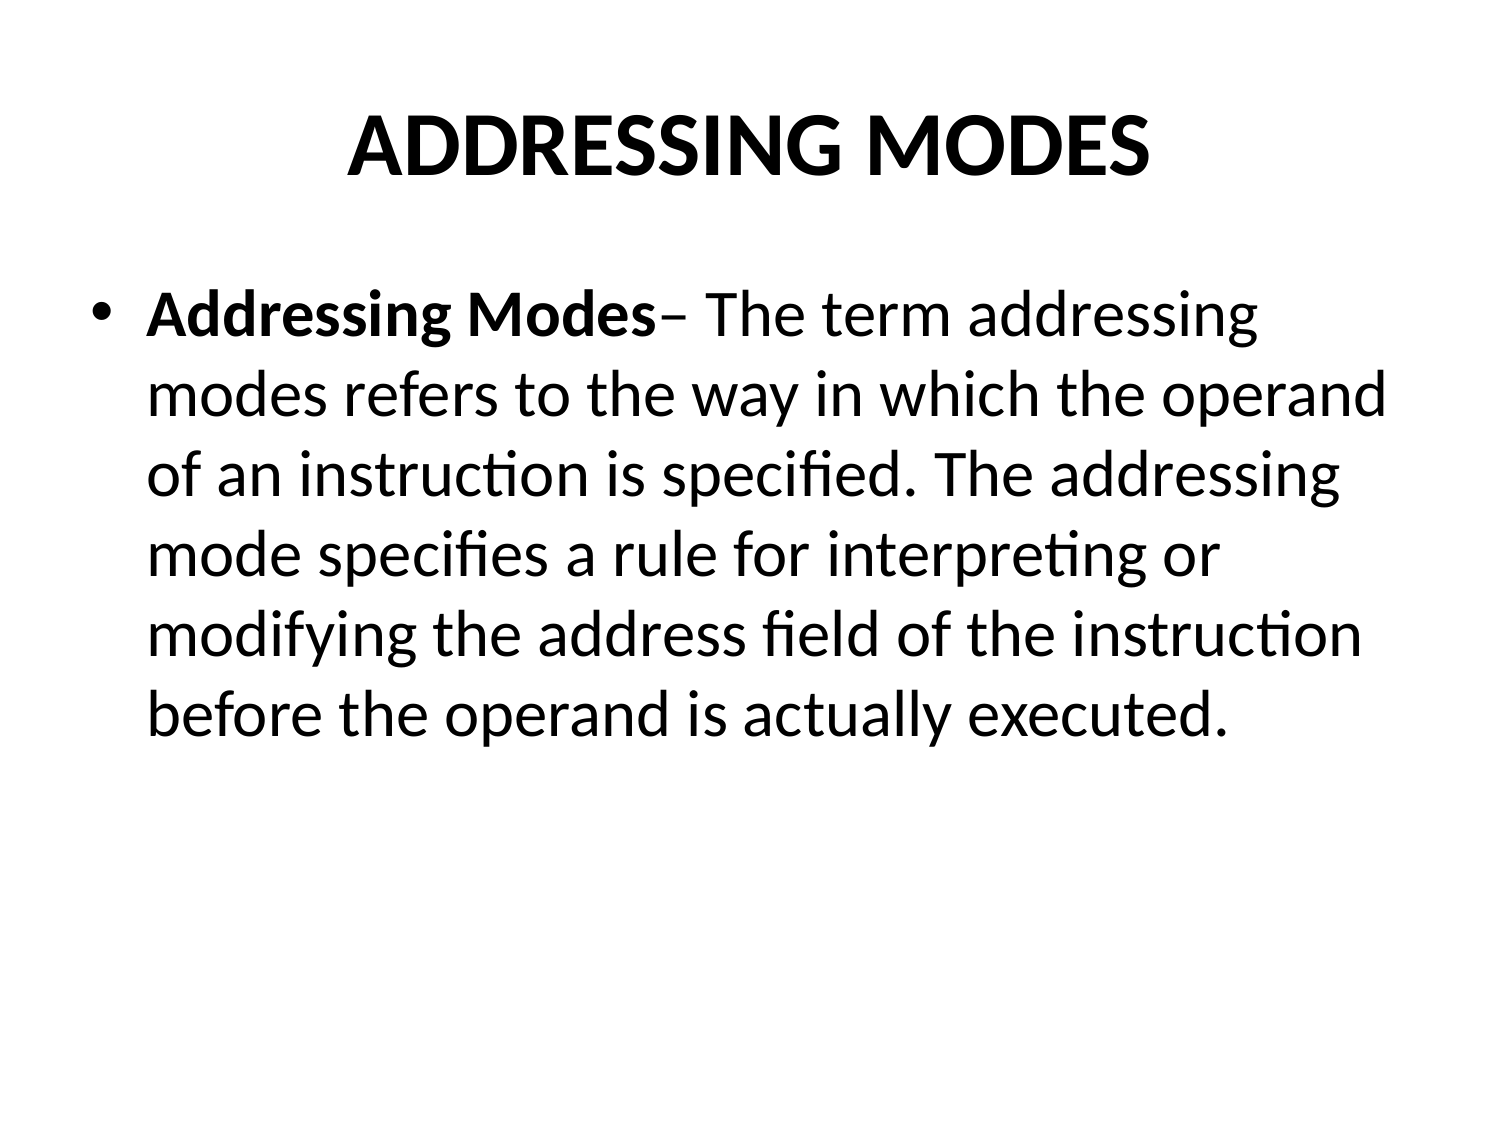

# ADDRESSING MODES
Addressing Modes– The term addressing modes refers to the way in which the operand of an instruction is specified. The addressing mode specifies a rule for interpreting or modifying the address field of the instruction before the operand is actually executed.